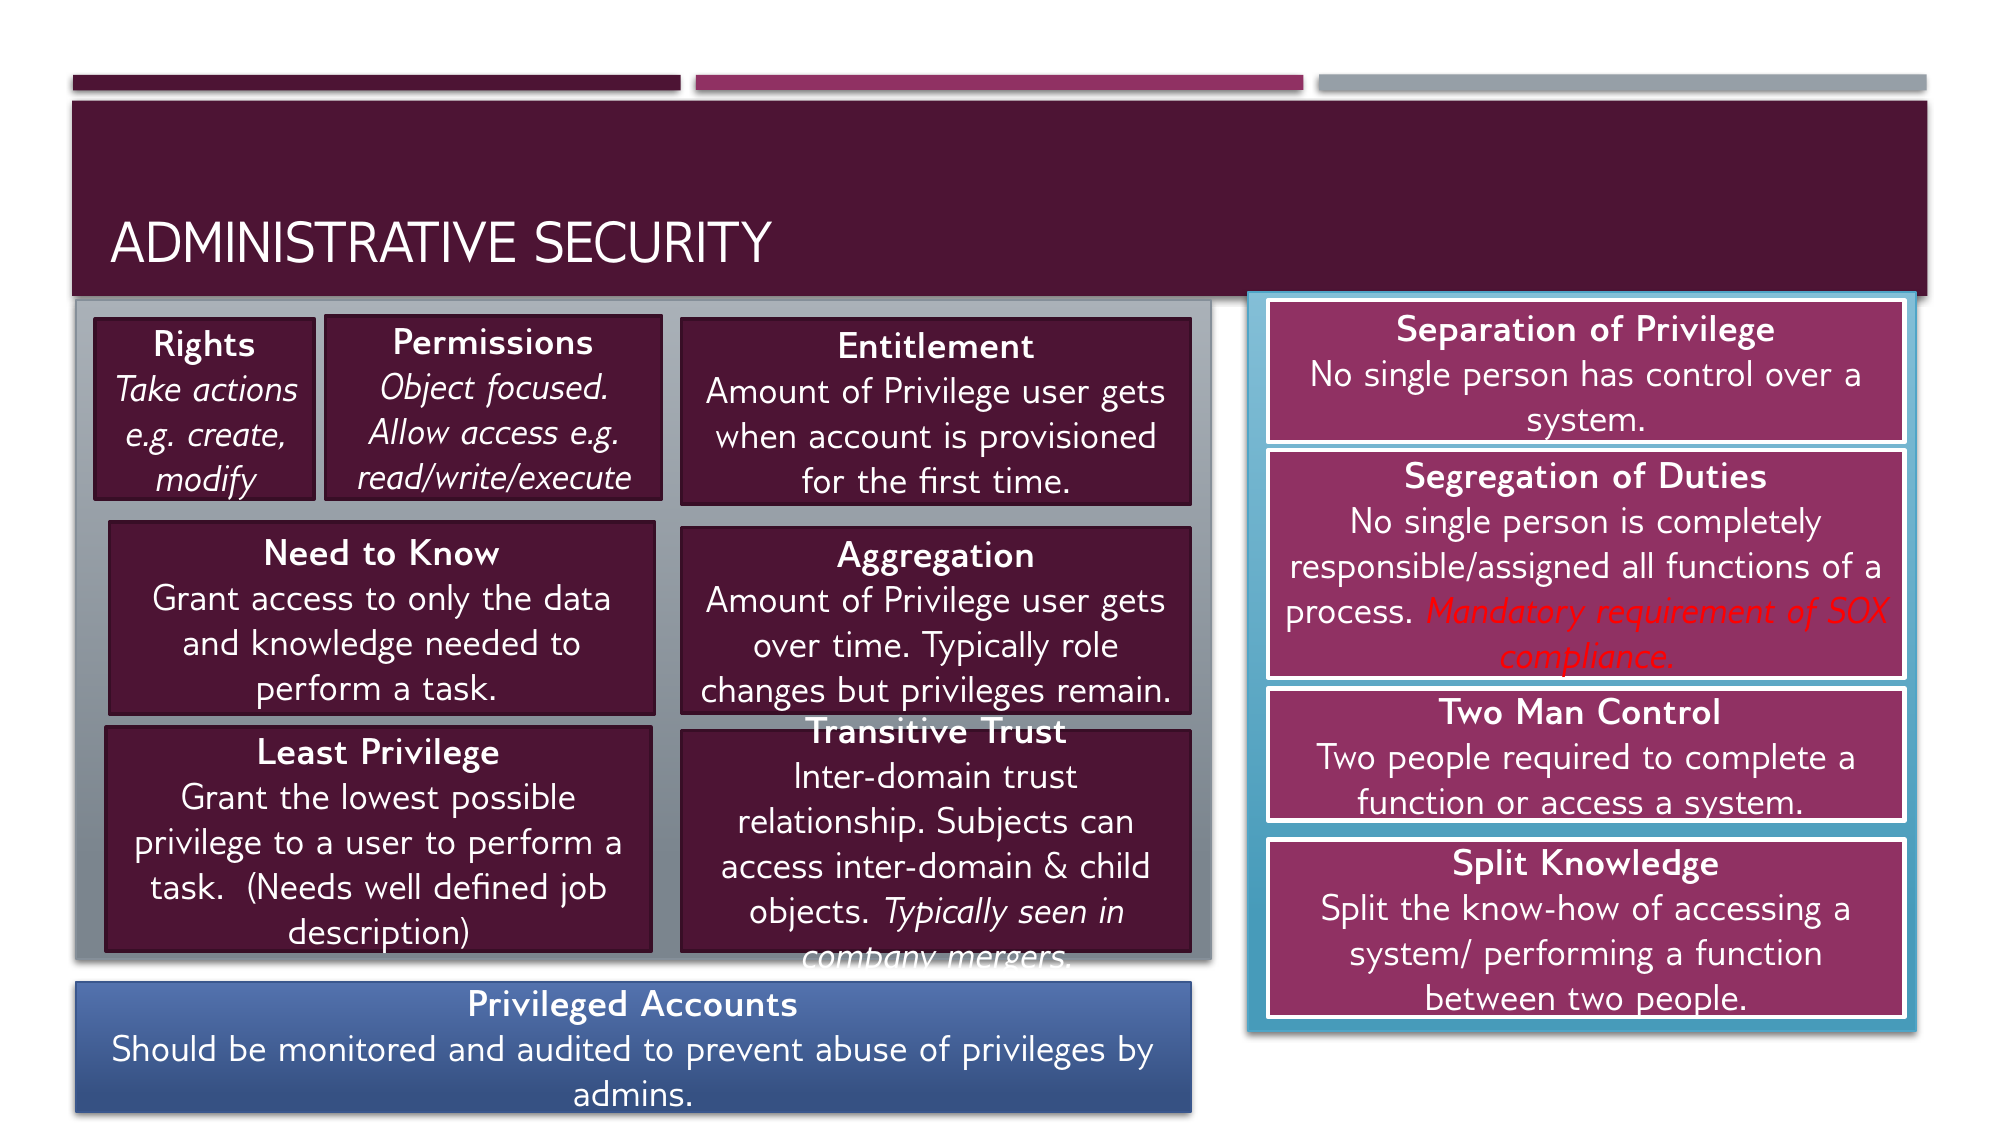

# Administrative security

Separation of Privilege
No single person has control over a system.
Permissions
Object focused. Allow access e.g. read/write/execute
Rights
Take actions e.g. create, modify
Entitlement
Amount of Privilege user gets when account is provisioned for the first time.
Segregation of Duties
No single person is completely responsible/assigned all functions of a process. Mandatory requirement of SOX compliance.
Need to Know
Grant access to only the data and knowledge needed to perform a task.
Aggregation
Amount of Privilege user gets over time. Typically role changes but privileges remain.
Two Man Control
Two people required to complete a function or access a system.
Least Privilege
Grant the lowest possible privilege to a user to perform a task.  (Needs well defined job description)
Transitive Trust
Inter-domain trust relationship. Subjects can access inter-domain & child objects. Typically seen in company mergers.
Split Knowledge
Split the know-how of accessing a system/ performing a function between two people.
Privileged Accounts
Should be monitored and audited to prevent abuse of privileges by admins.